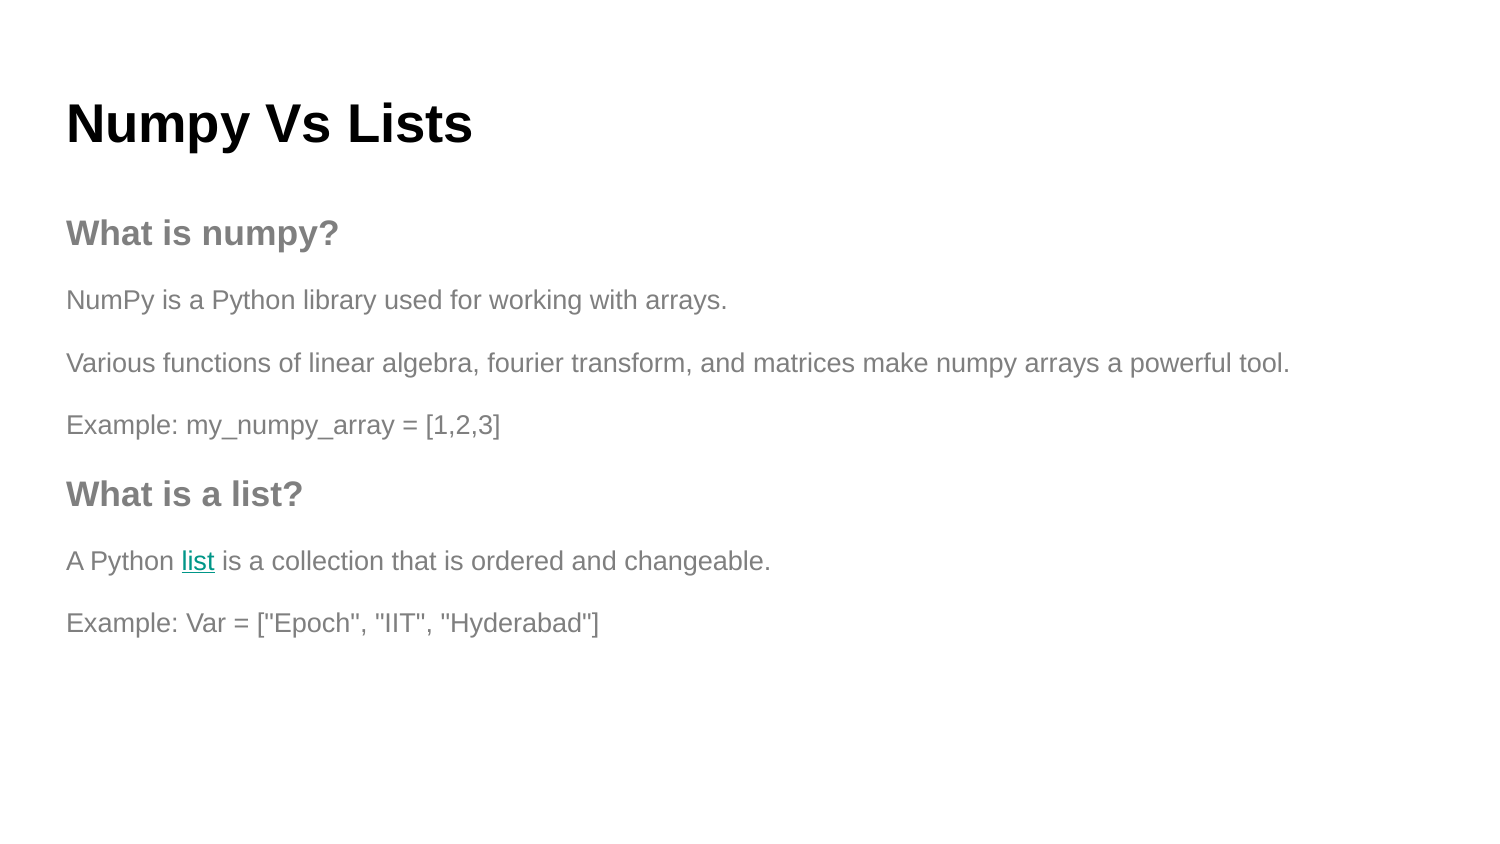

# Numpy Vs Lists
What is numpy?
NumPy is a Python library used for working with arrays.
Various functions of linear algebra, fourier transform, and matrices make numpy arrays a powerful tool.
Example: my_numpy_array = [1,2,3]
What is a list?
A Python list is a collection that is ordered and changeable.
Example: Var = ["Epoch", "IIT", "Hyderabad"]